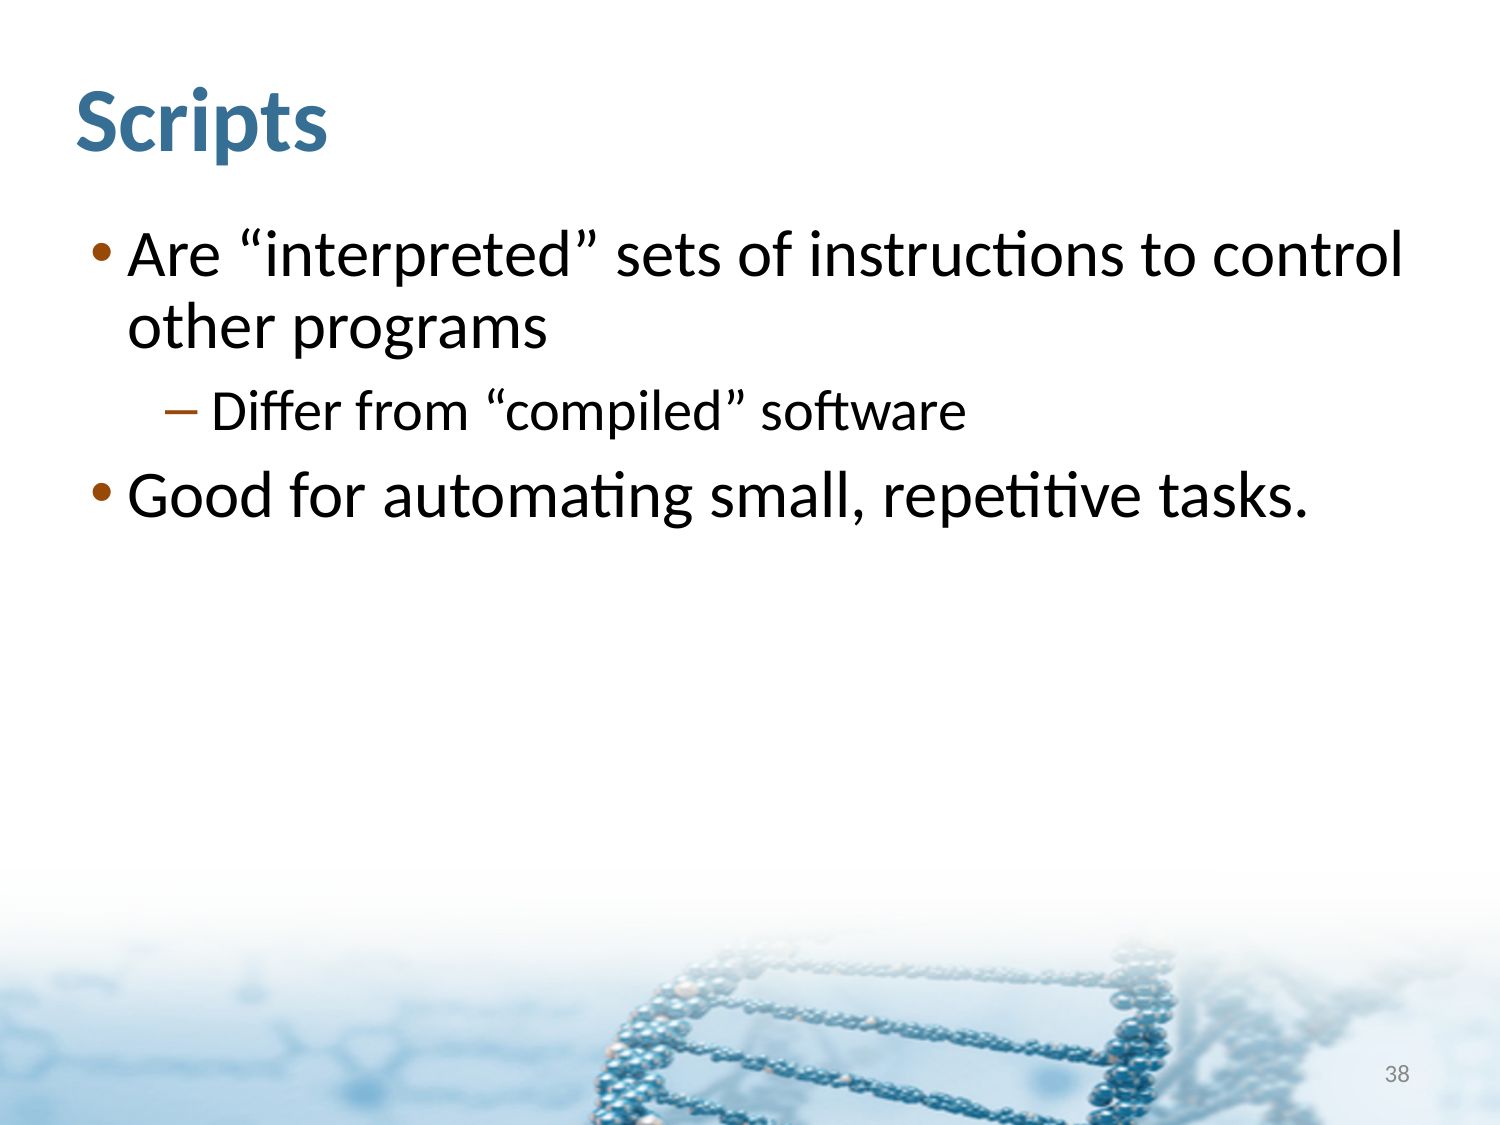

# Scripts
Are “interpreted” sets of instructions to control other programs
Differ from “compiled” software
Good for automating small, repetitive tasks.

38